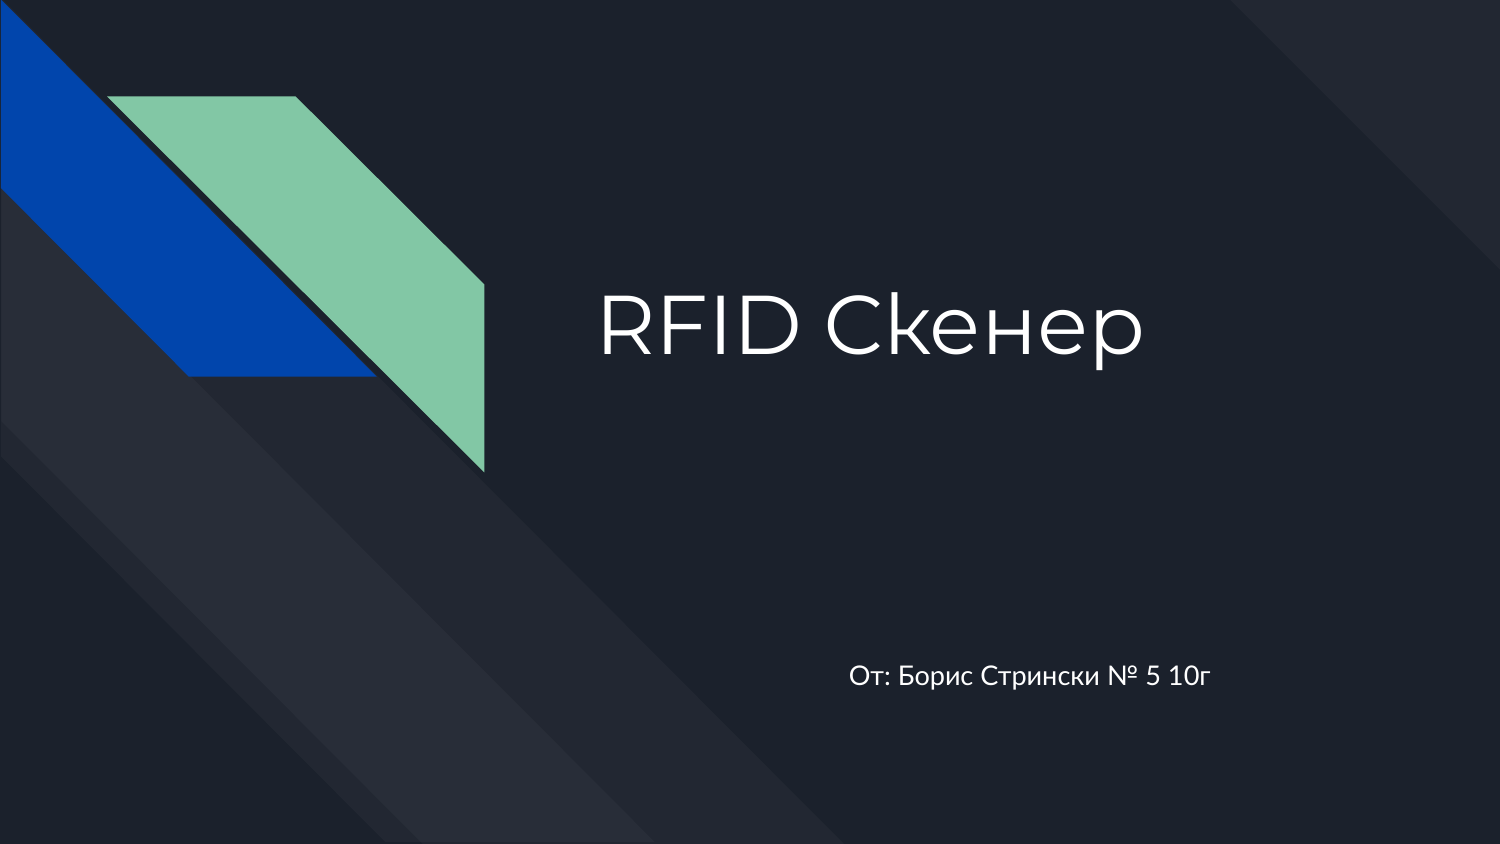

# RFID Скенер
От: Борис Стрински № 5 10г